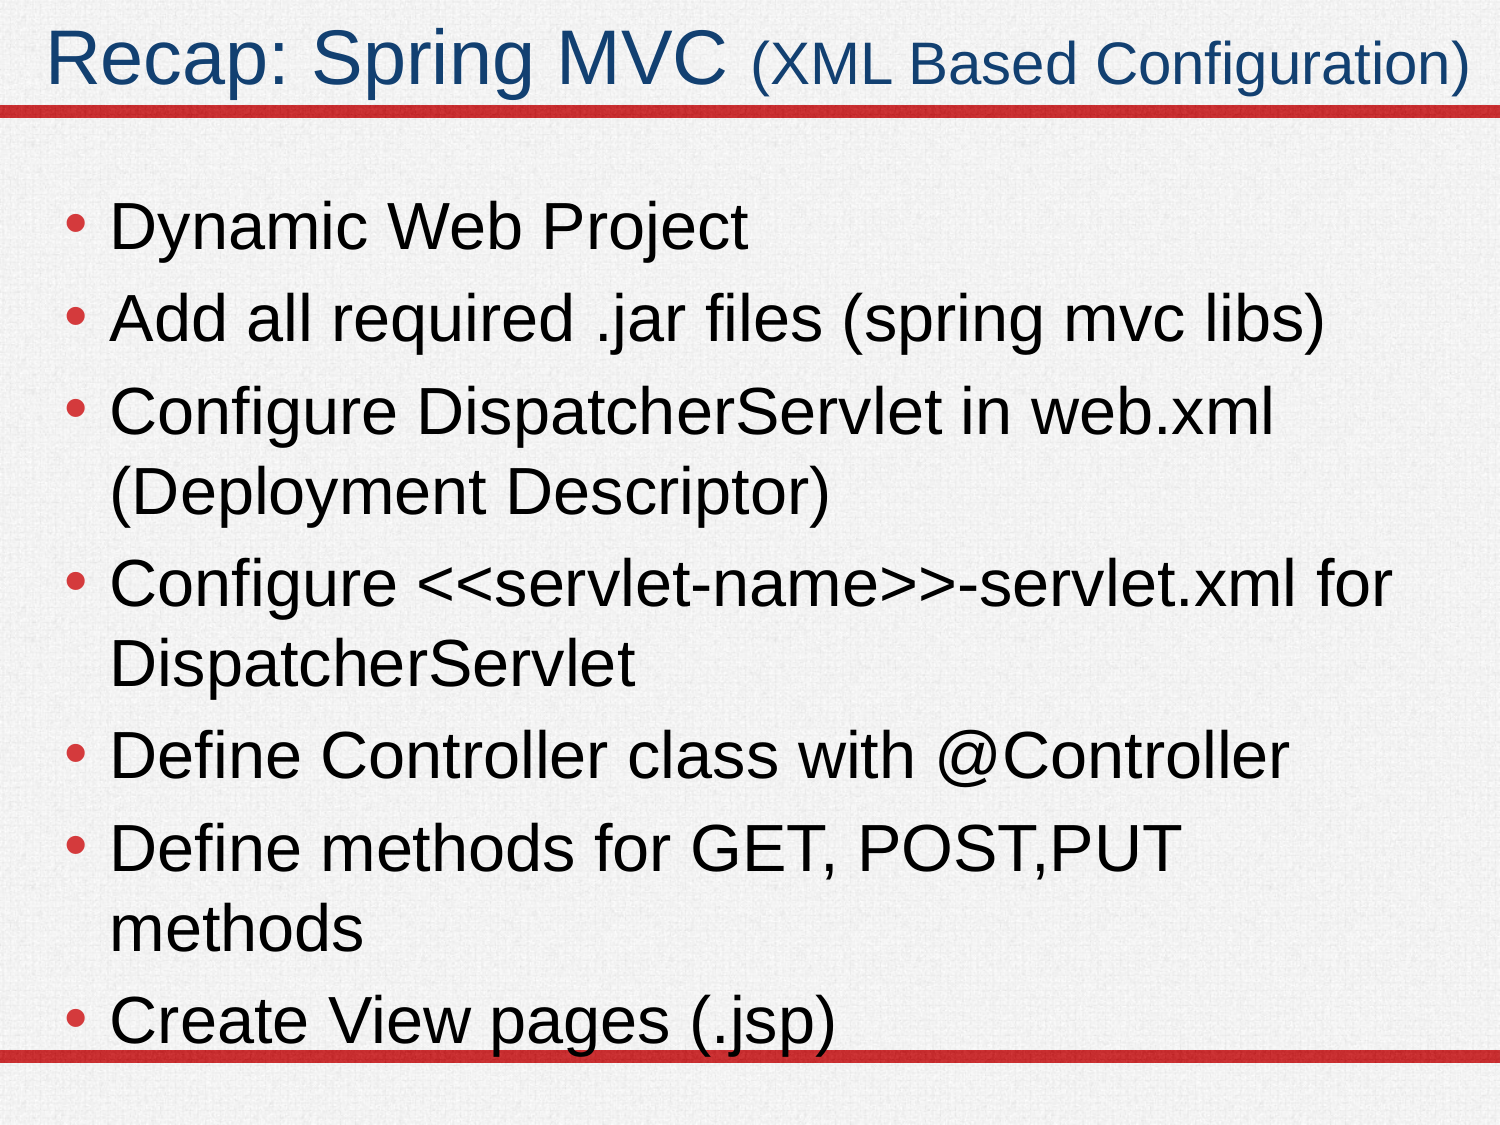

# Recap: Spring MVC (XML Based Configuration)

Dynamic Web Project
Add all required .jar files (spring mvc libs)
Configure DispatcherServlet in web.xml (Deployment Descriptor)
Configure <<servlet-name>>-servlet.xml for DispatcherServlet
Define Controller class with @Controller
Define methods for GET, POST,PUT methods
Create View pages (.jsp)